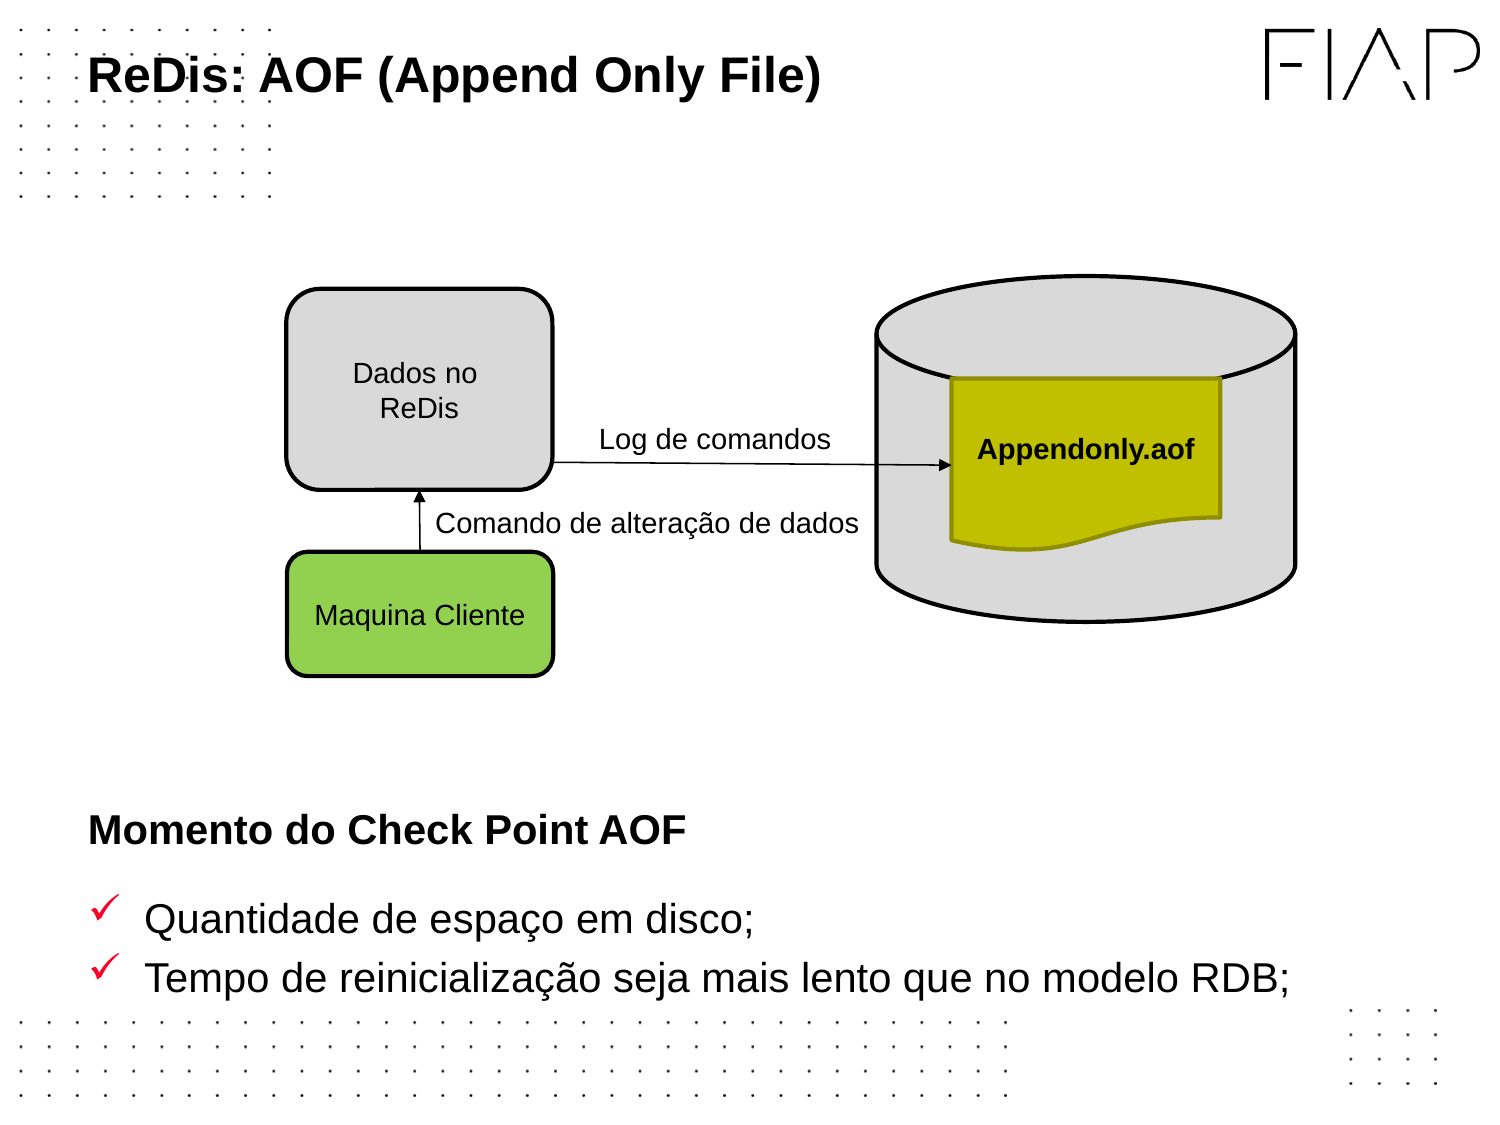

# ReDis: AOF (Append Only File)

Dados no
ReDis
Appendonly.aof
Log de comandos
Comando de alteração de dados
Maquina Cliente
Momento do Check Point AOF

Quantidade de espaço em disco;
Tempo de reinicialização seja mais lento que no modelo RDB;